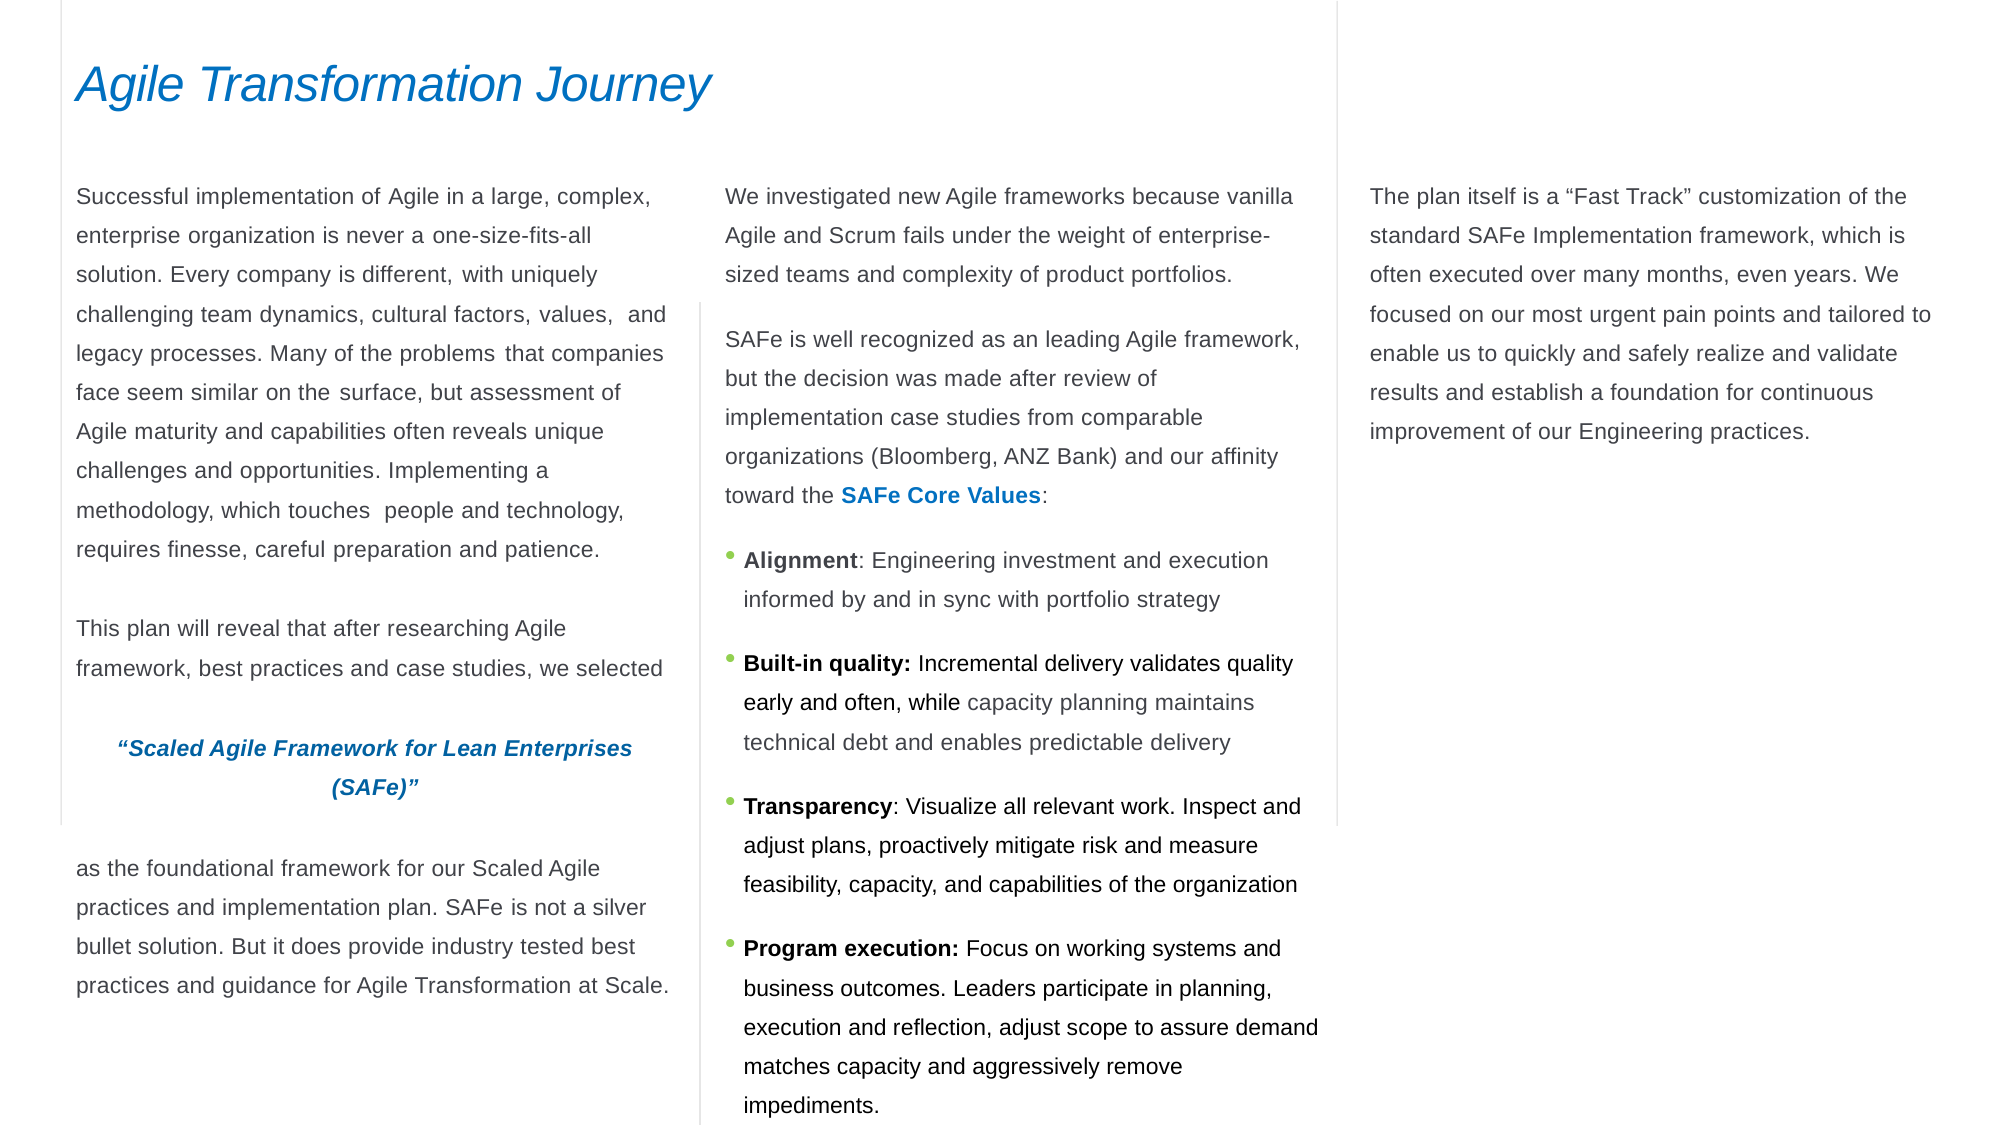

Agile Transformation Journey
Successful implementation of Agile in a large, complex, enterprise organization is never a one-size-fits-all solution. Every company is different, with uniquely challenging team dynamics, cultural factors, values,  and legacy processes. Many of the problems that companies face seem similar on the surface, but assessment of Agile maturity and capabilities often reveals unique challenges and opportunities. Implementing a methodology, which touches  people and technology, requires finesse, careful preparation and patience.

This plan will reveal that after researching Agile framework, best practices and case studies, we selected

“Scaled Agile Framework for Lean Enterprises (SAFe)”

as the foundational framework for our Scaled Agile practices and implementation plan. SAFe is not a silver bullet solution. But it does provide industry tested best practices and guidance for Agile Transformation at Scale.

We investigated new Agile frameworks because vanilla Agile and Scrum fails under the weight of enterprise-sized teams and complexity of product portfolios.
SAFe is well recognized as an leading Agile framework, but the decision was made after review of implementation case studies from comparable organizations (Bloomberg, ANZ Bank) and our affinity toward the SAFe Core Values:
Alignment: Engineering investment and execution informed by and in sync with portfolio strategy
Built-in quality: Incremental delivery validates quality early and often, while capacity planning maintains technical debt and enables predictable delivery
Transparency: Visualize all relevant work. Inspect and adjust plans, proactively mitigate risk and measure feasibility, capacity, and capabilities of the organization
Program execution: Focus on working systems and business outcomes. Leaders participate in planning, execution and reflection, adjust scope to assure demand matches capacity and aggressively remove impediments.
The plan itself is a “Fast Track” customization of the standard SAFe Implementation framework, which is often executed over many months, even years. We focused on our most urgent pain points and tailored to enable us to quickly and safely realize and validate results and establish a foundation for continuous improvement of our Engineering practices.